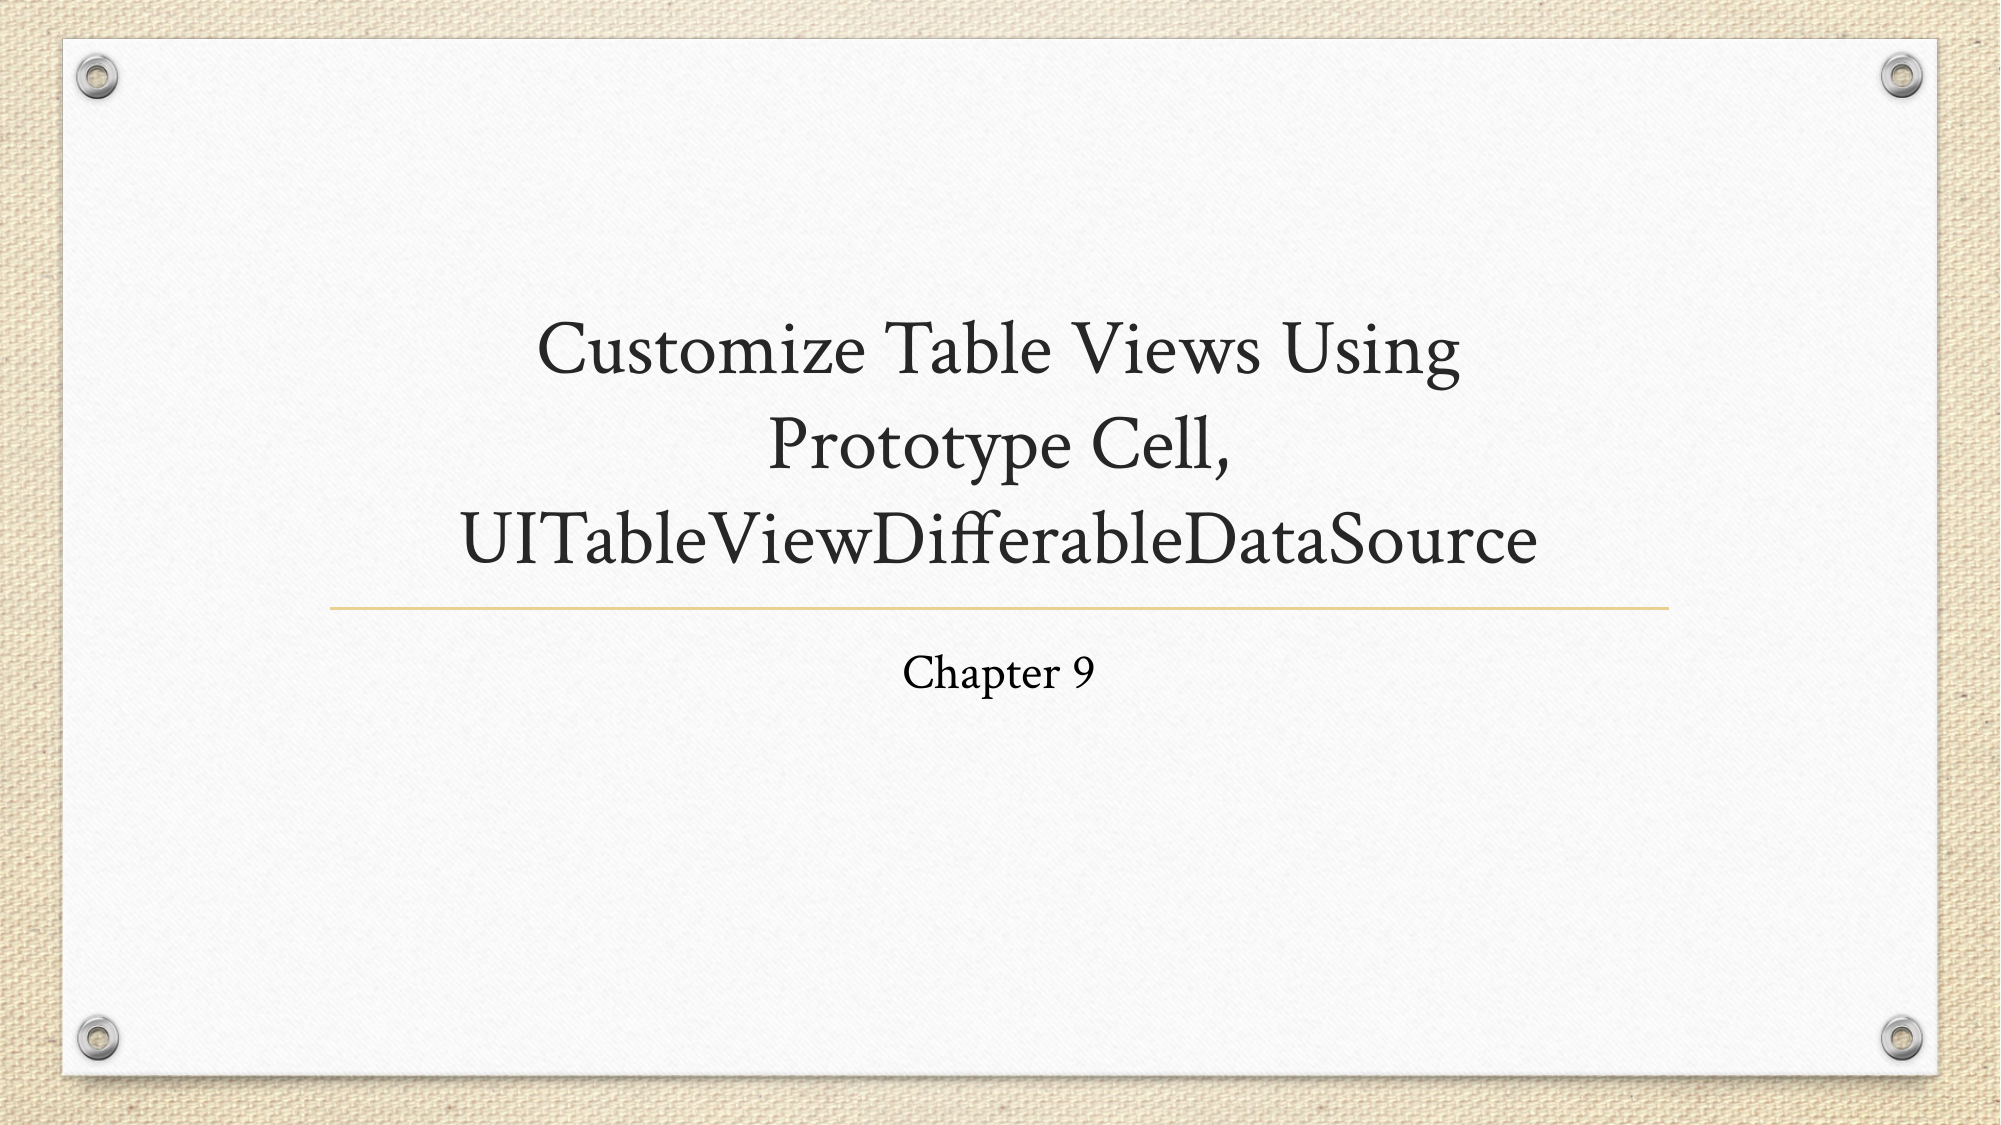

# Customize Table Views Using Prototype Cell, UITableViewDifferableDataSource
Chapter 9